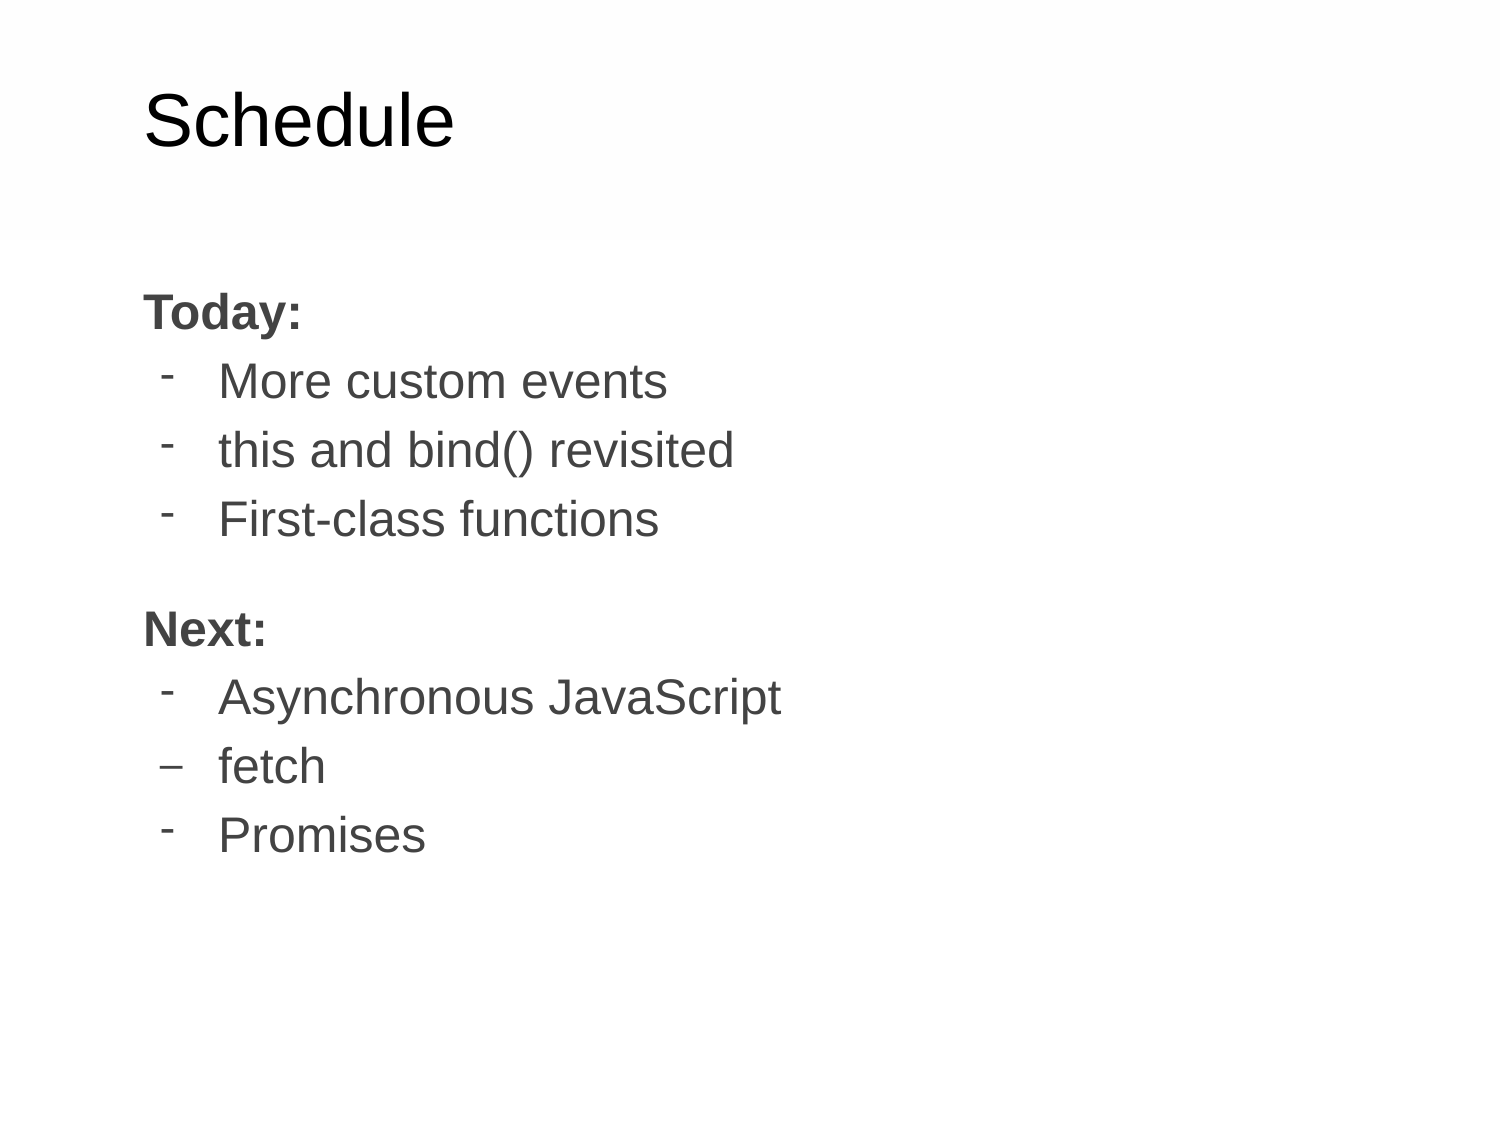

Schedule
Today:
More custom events
this and bind() revisited
First-class functions

Next:
Asynchronous JavaScript
fetch
Promises